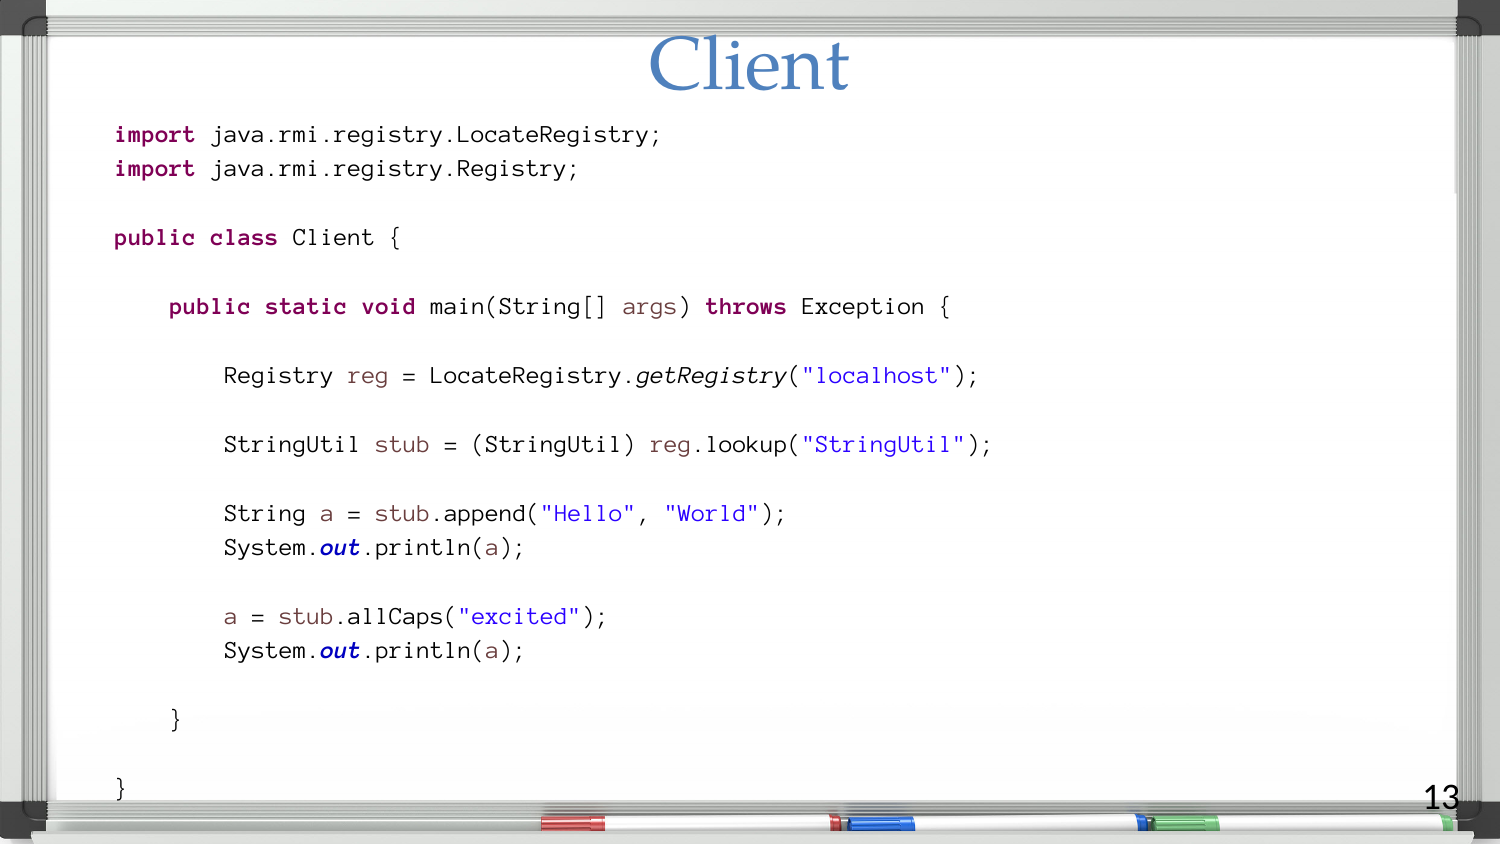

# Client
import java.rmi.registry.LocateRegistry;
import java.rmi.registry.Registry;

public class Client {

    public static void main(String[] args) throws Exception {

        Registry reg = LocateRegistry.getRegistry("localhost");

        StringUtil stub = (StringUtil) reg.lookup("StringUtil");

        String a = stub.append("Hello", "World");
        System.out.println(a);

        a = stub.allCaps("excited");
        System.out.println(a);

    }

}
13
Streams of bytes … two ways (into your program and out of your program)
Disks, consoles, sockets, keyboards, printers
Know how to talk streams and you can talk to anything
Initialization (constructor) is different. Use is the same.